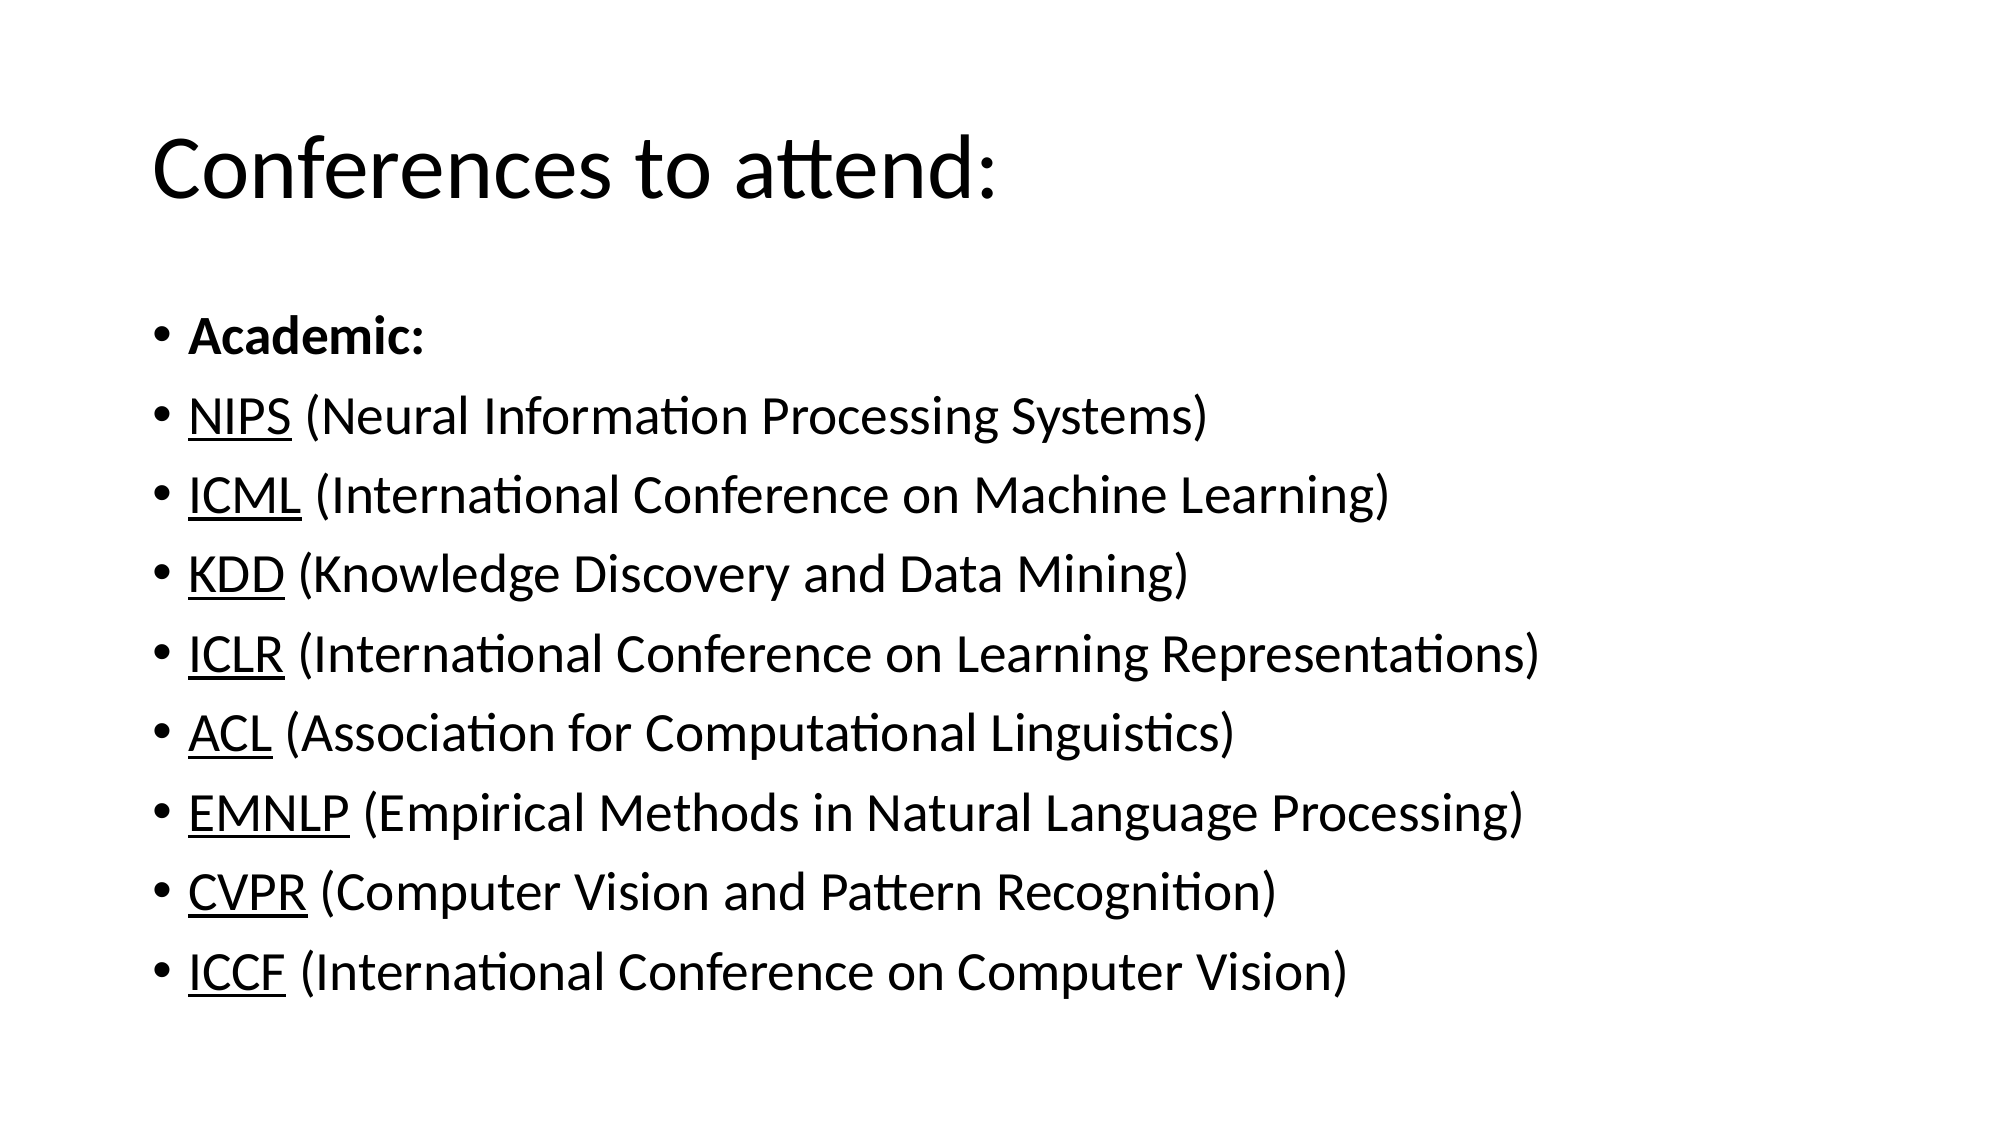

# Conferences to attend:
Academic:
NIPS (Neural Information Processing Systems)
ICML (International Conference on Machine Learning)
KDD (Knowledge Discovery and Data Mining)
ICLR (International Conference on Learning Representations)
ACL (Association for Computational Linguistics)
EMNLP (Empirical Methods in Natural Language Processing)
CVPR (Computer Vision and Pattern Recognition)
ICCF (International Conference on Computer Vision)